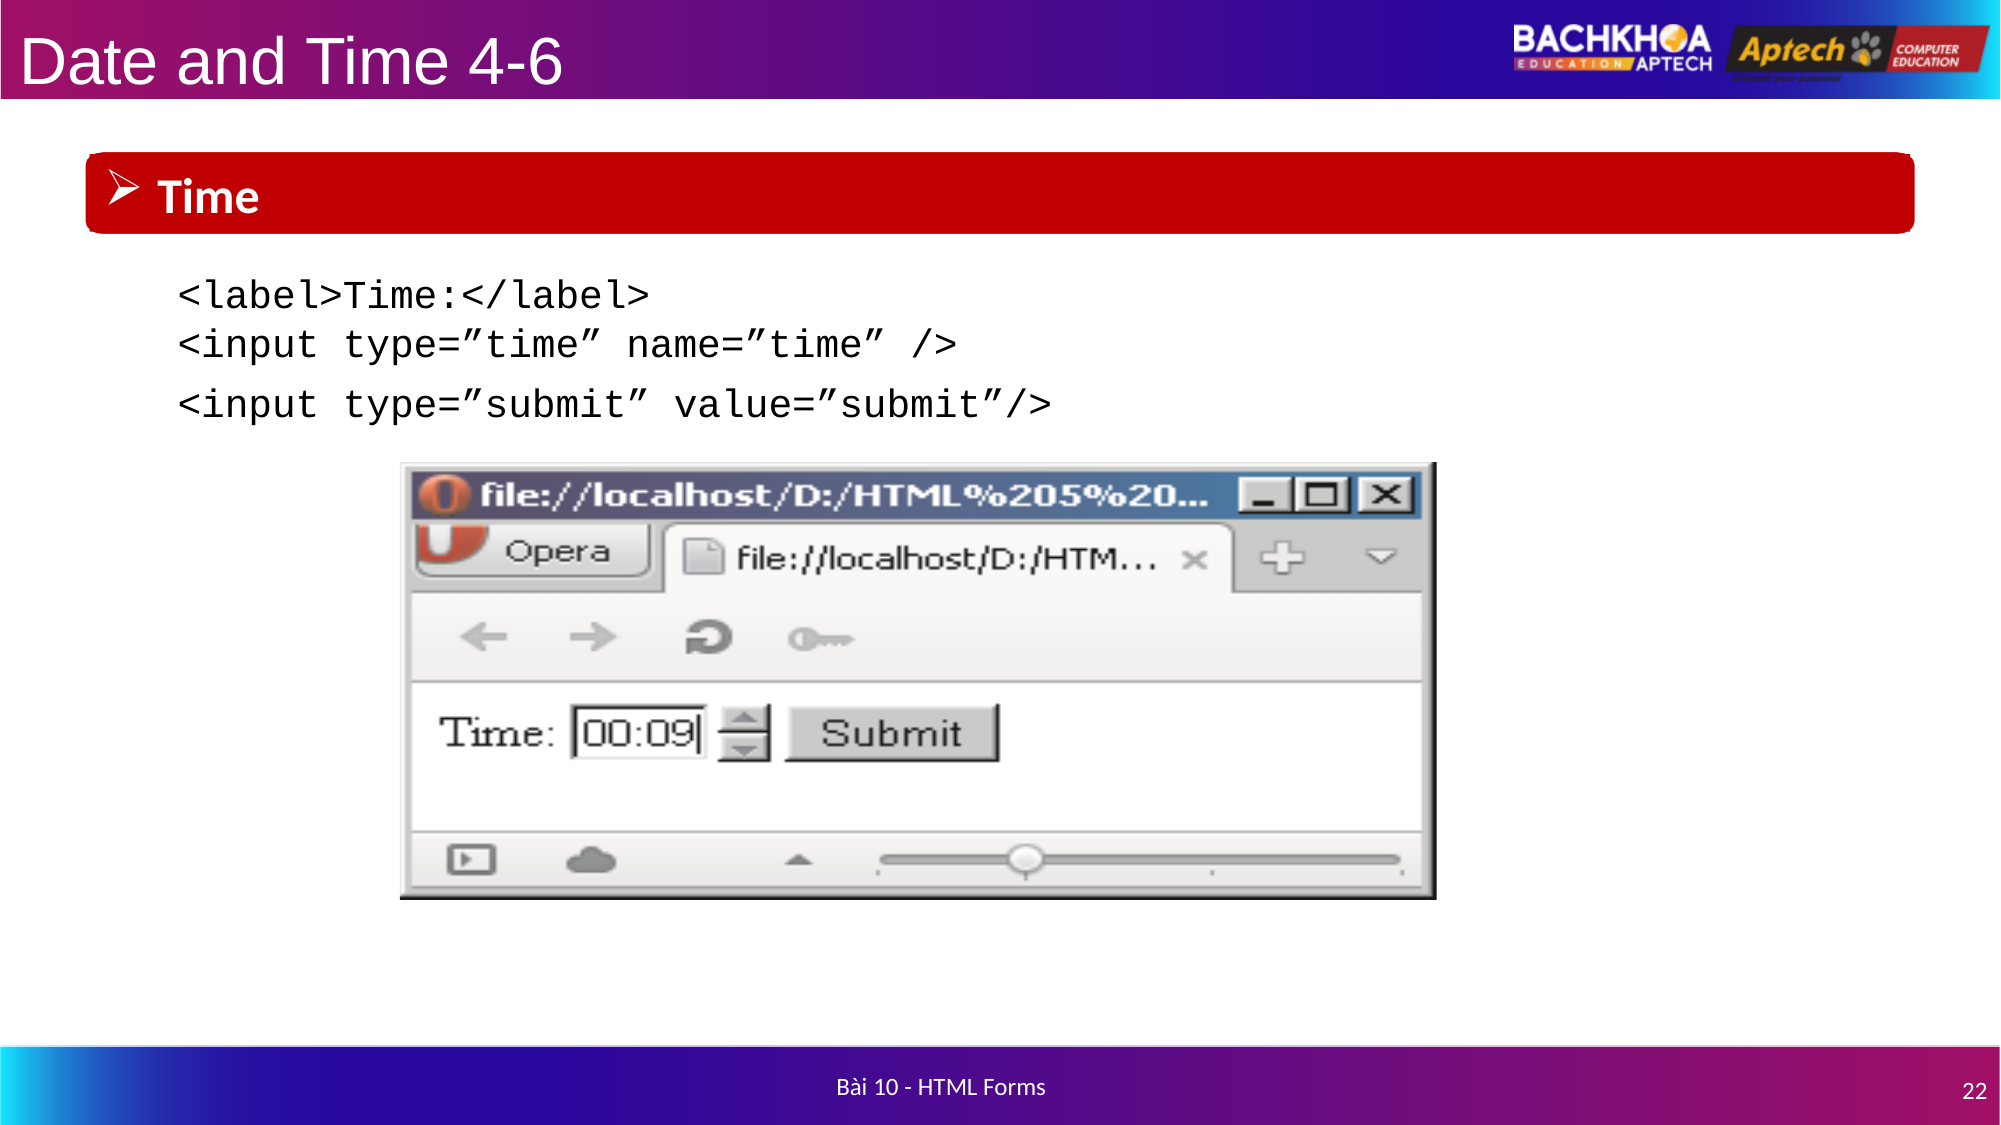

# Date and Time 4-6

Time

<label>Time:</label>
<input type=”time” name=”time” />
<input type=”submit” value=”submit”/>

Bài 10 - HTML Forms
22